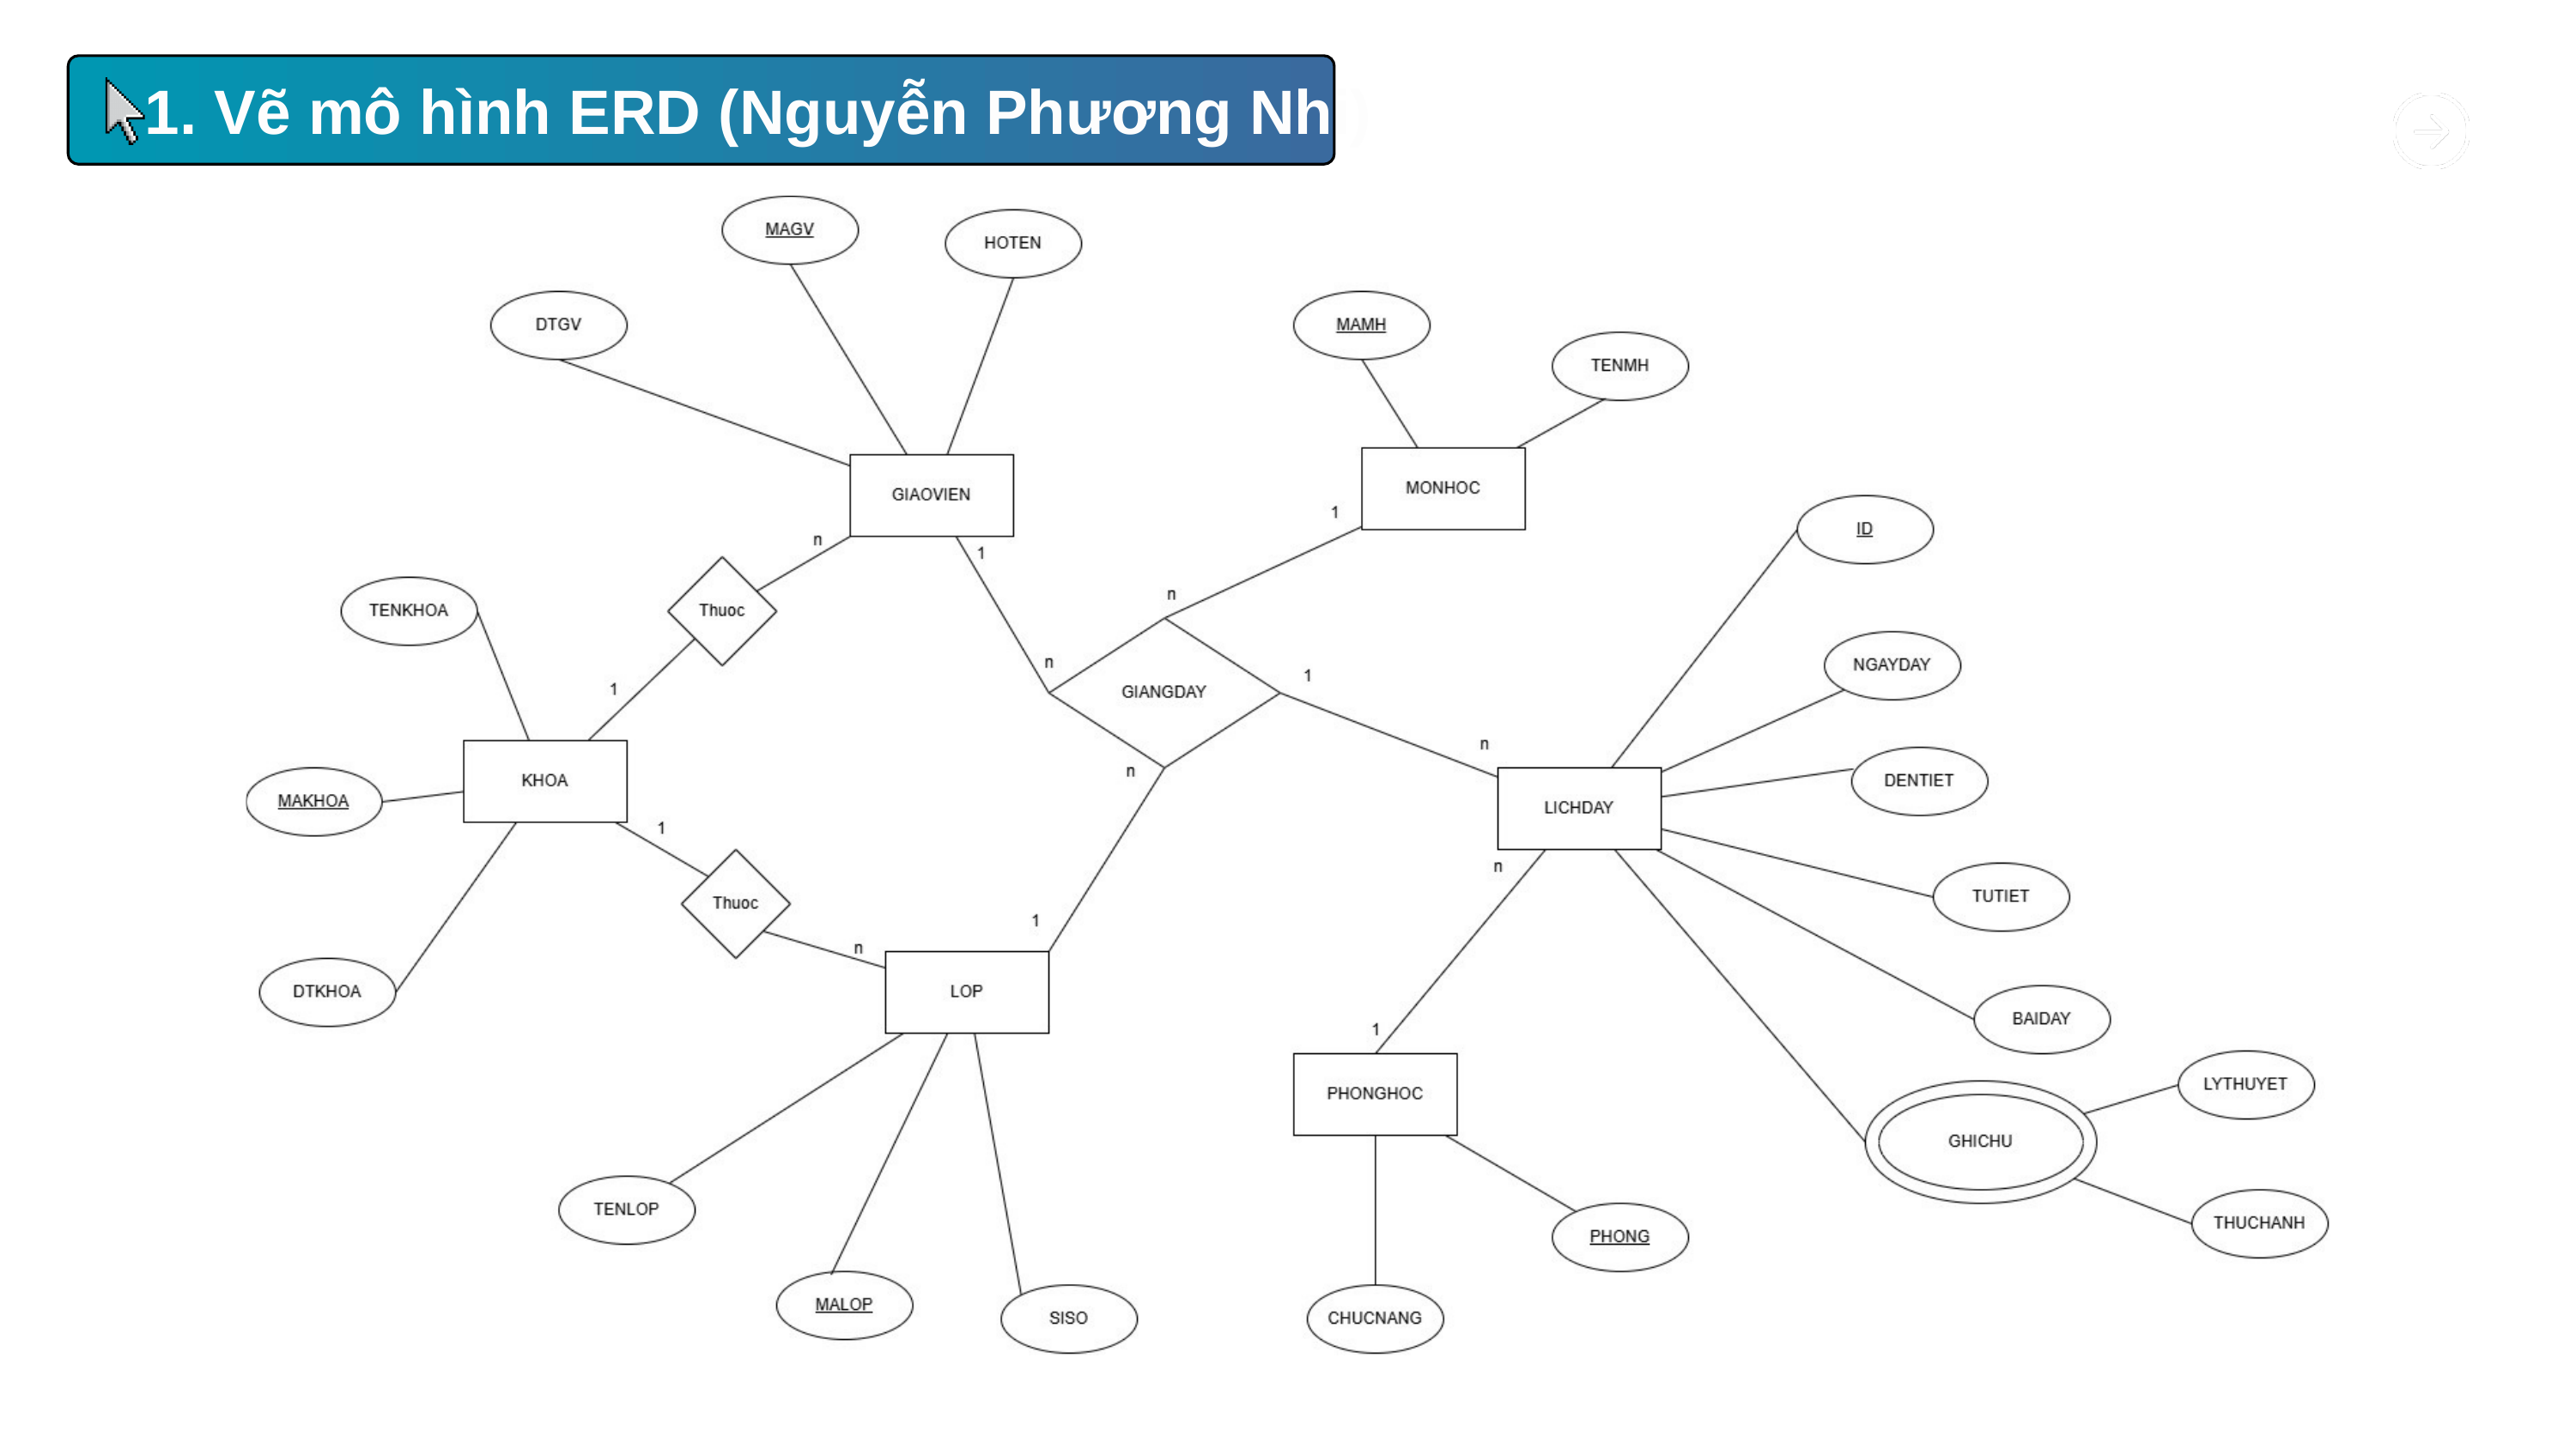

1. Vẽ mô hình ERD (Nguyễn Phương Nhi)